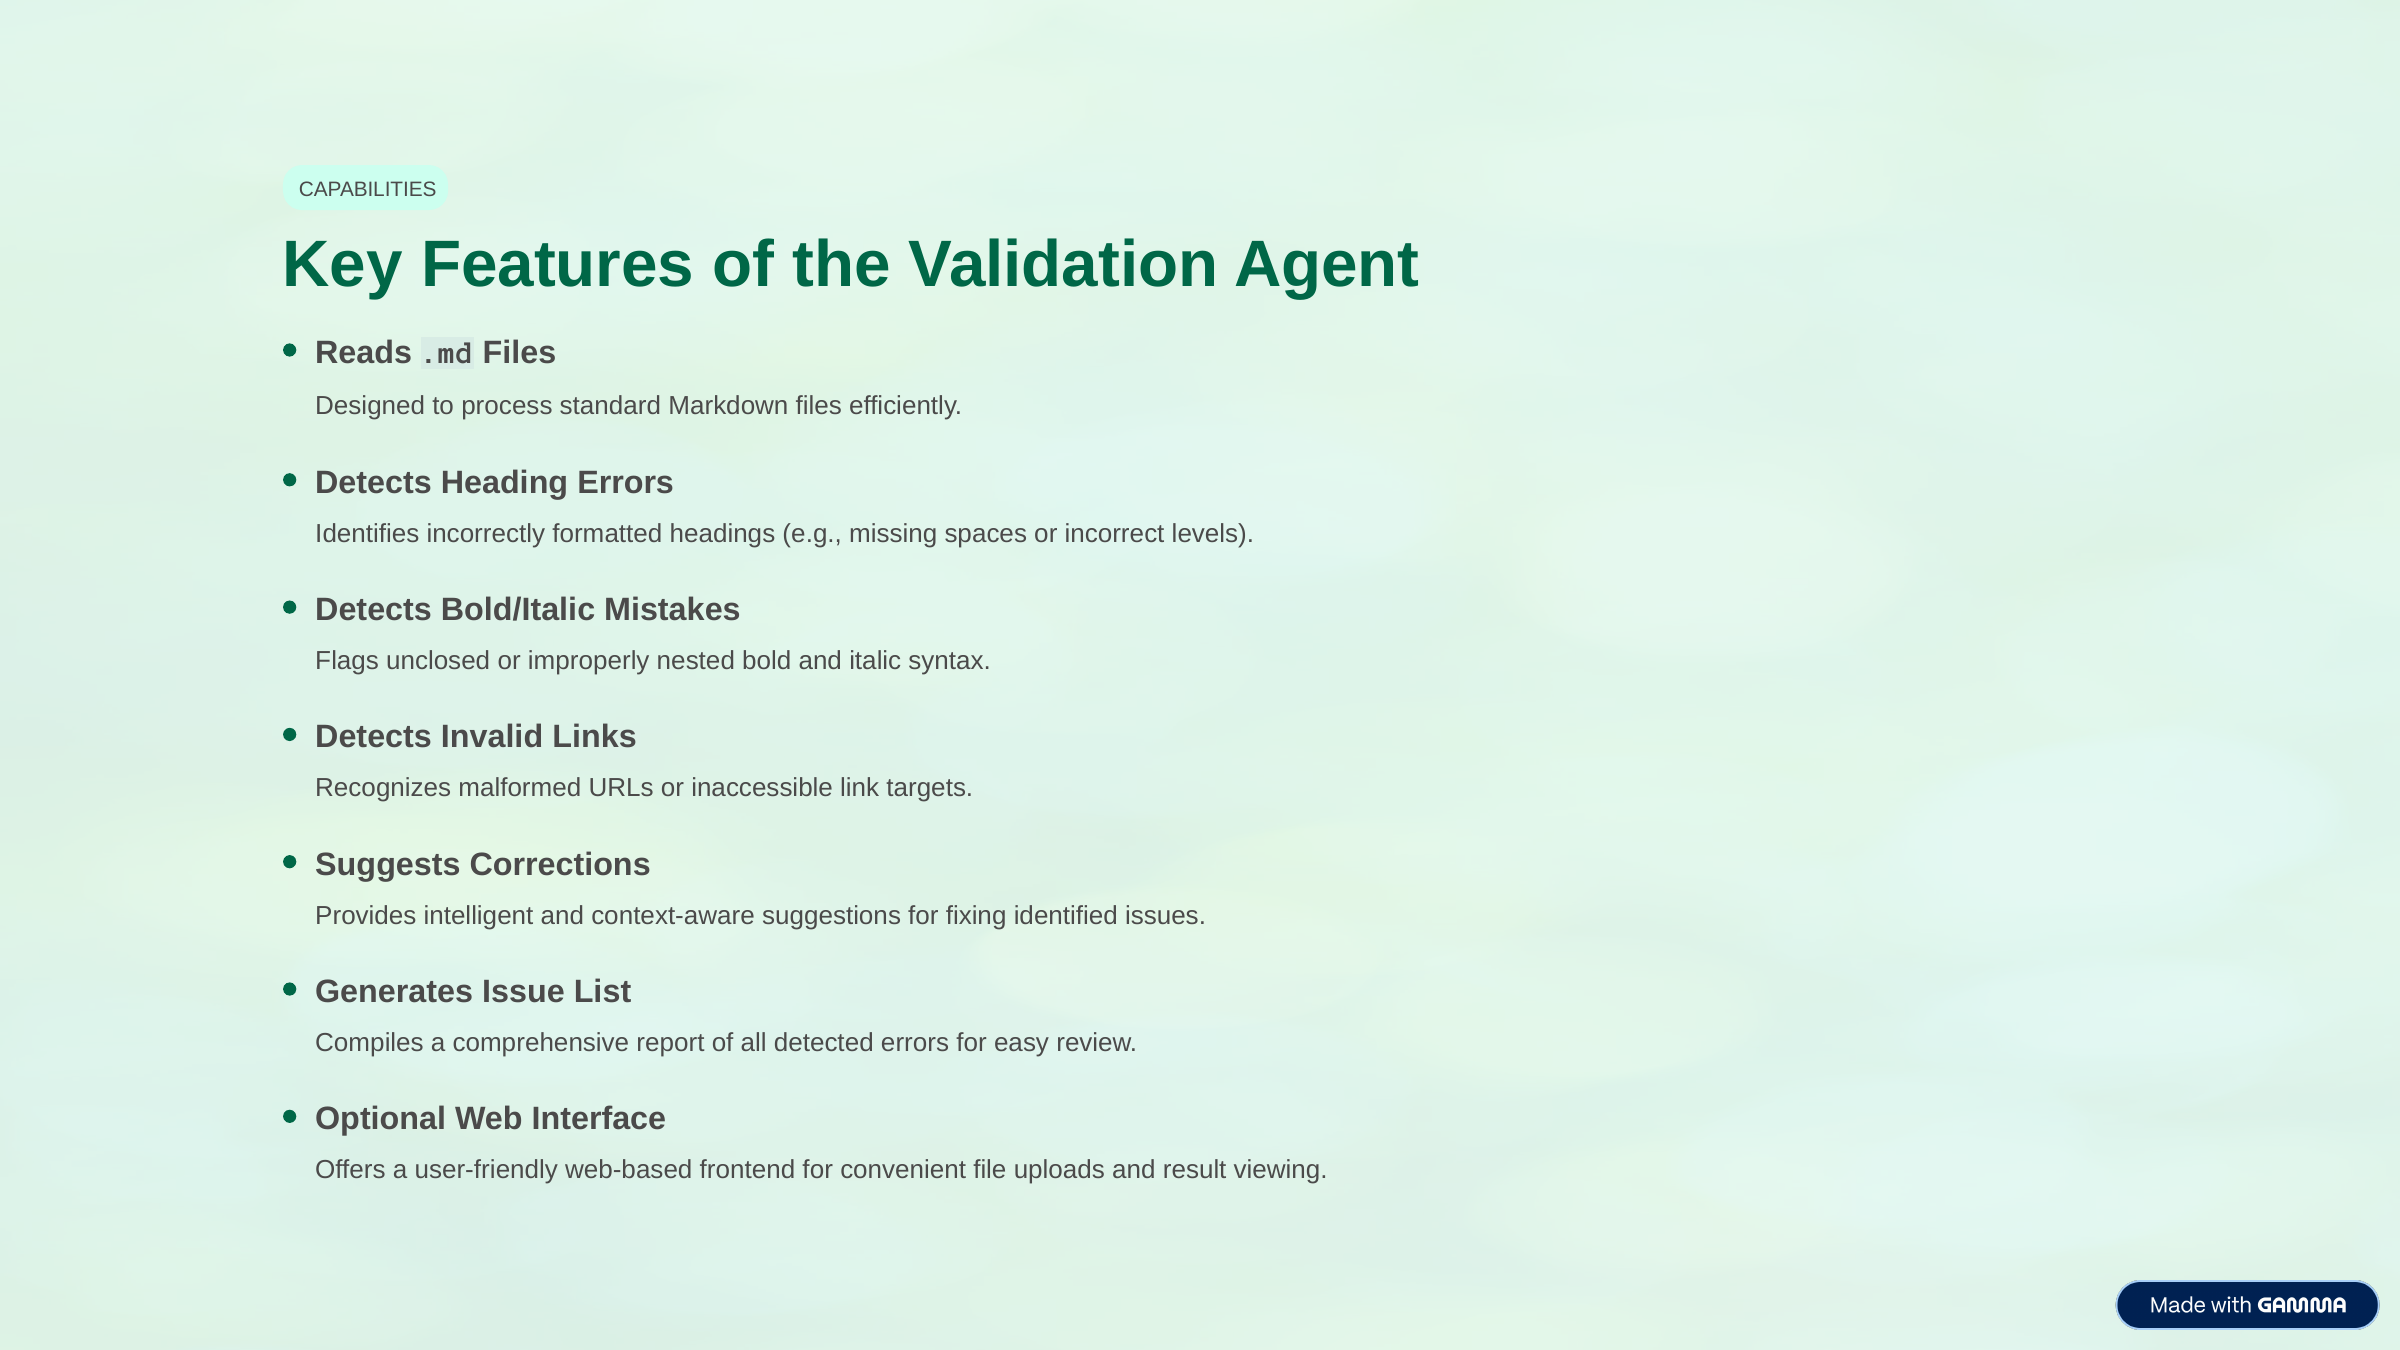

CAPABILITIES
Key Features of the Validation Agent
Reads .md Files

Designed to process standard Markdown files efficiently.
Detects Heading Errors

Identifies incorrectly formatted headings (e.g., missing spaces or incorrect levels).
Detects Bold/Italic Mistakes

Flags unclosed or improperly nested bold and italic syntax.
Detects Invalid Links

Recognizes malformed URLs or inaccessible link targets.
Suggests Corrections

Provides intelligent and context-aware suggestions for fixing identified issues.
Generates Issue List

Compiles a comprehensive report of all detected errors for easy review.
Optional Web Interface

Offers a user-friendly web-based frontend for convenient file uploads and result viewing.